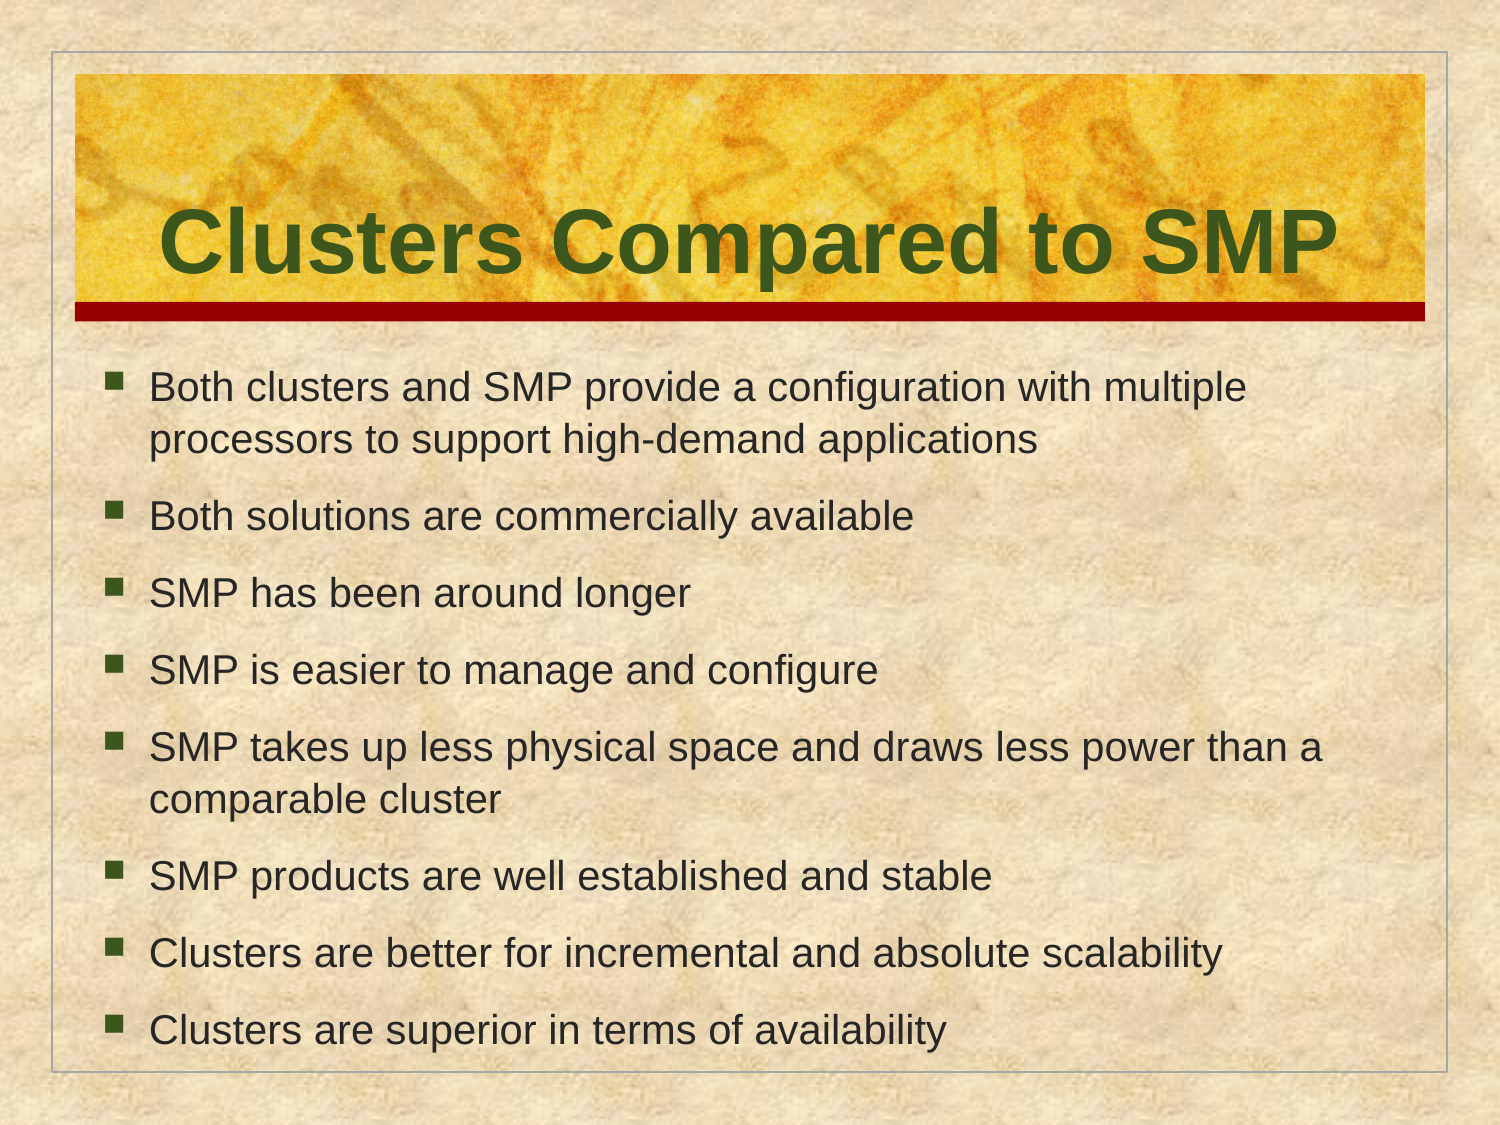

# Clusters Compared to SMP
Both clusters and SMP provide a configuration with multiple processors to support high-demand applications
Both solutions are commercially available
SMP has been around longer
SMP is easier to manage and configure
SMP takes up less physical space and draws less power than a comparable cluster
SMP products are well established and stable
Clusters are better for incremental and absolute scalability
Clusters are superior in terms of availability